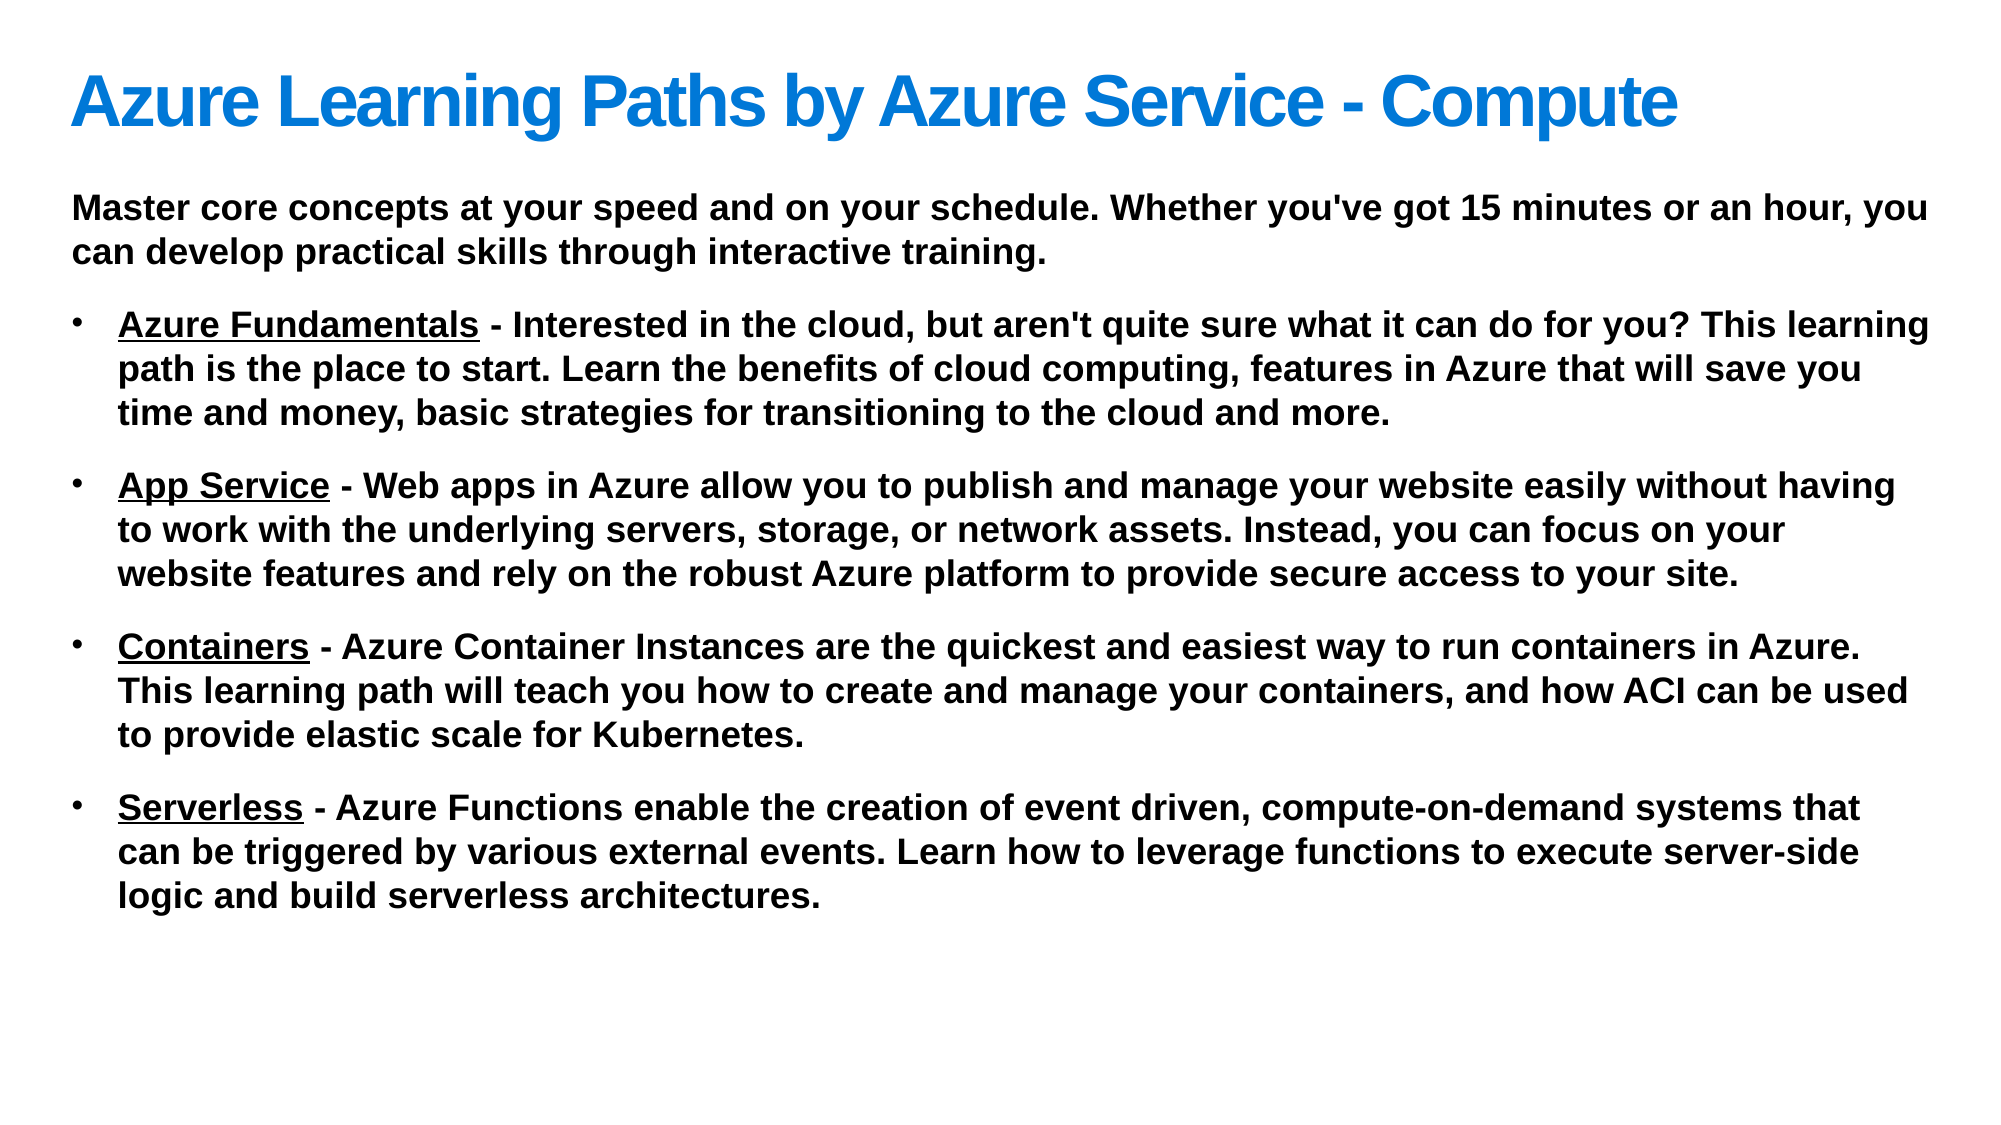

# Azure Learning Paths by Azure Service - Compute
Master core concepts at your speed and on your schedule. Whether you've got 15 minutes or an hour, you can develop practical skills through interactive training.
Azure Fundamentals - Interested in the cloud, but aren't quite sure what it can do for you? This learning path is the place to start. Learn the benefits of cloud computing, features in Azure that will save you time and money, basic strategies for transitioning to the cloud and more.
App Service - Web apps in Azure allow you to publish and manage your website easily without having to work with the underlying servers, storage, or network assets. Instead, you can focus on your website features and rely on the robust Azure platform to provide secure access to your site.
Containers - Azure Container Instances are the quickest and easiest way to run containers in Azure. This learning path will teach you how to create and manage your containers, and how ACI can be used to provide elastic scale for Kubernetes.
Serverless - Azure Functions enable the creation of event driven, compute-on-demand systems that can be triggered by various external events. Learn how to leverage functions to execute server-side logic and build serverless architectures.